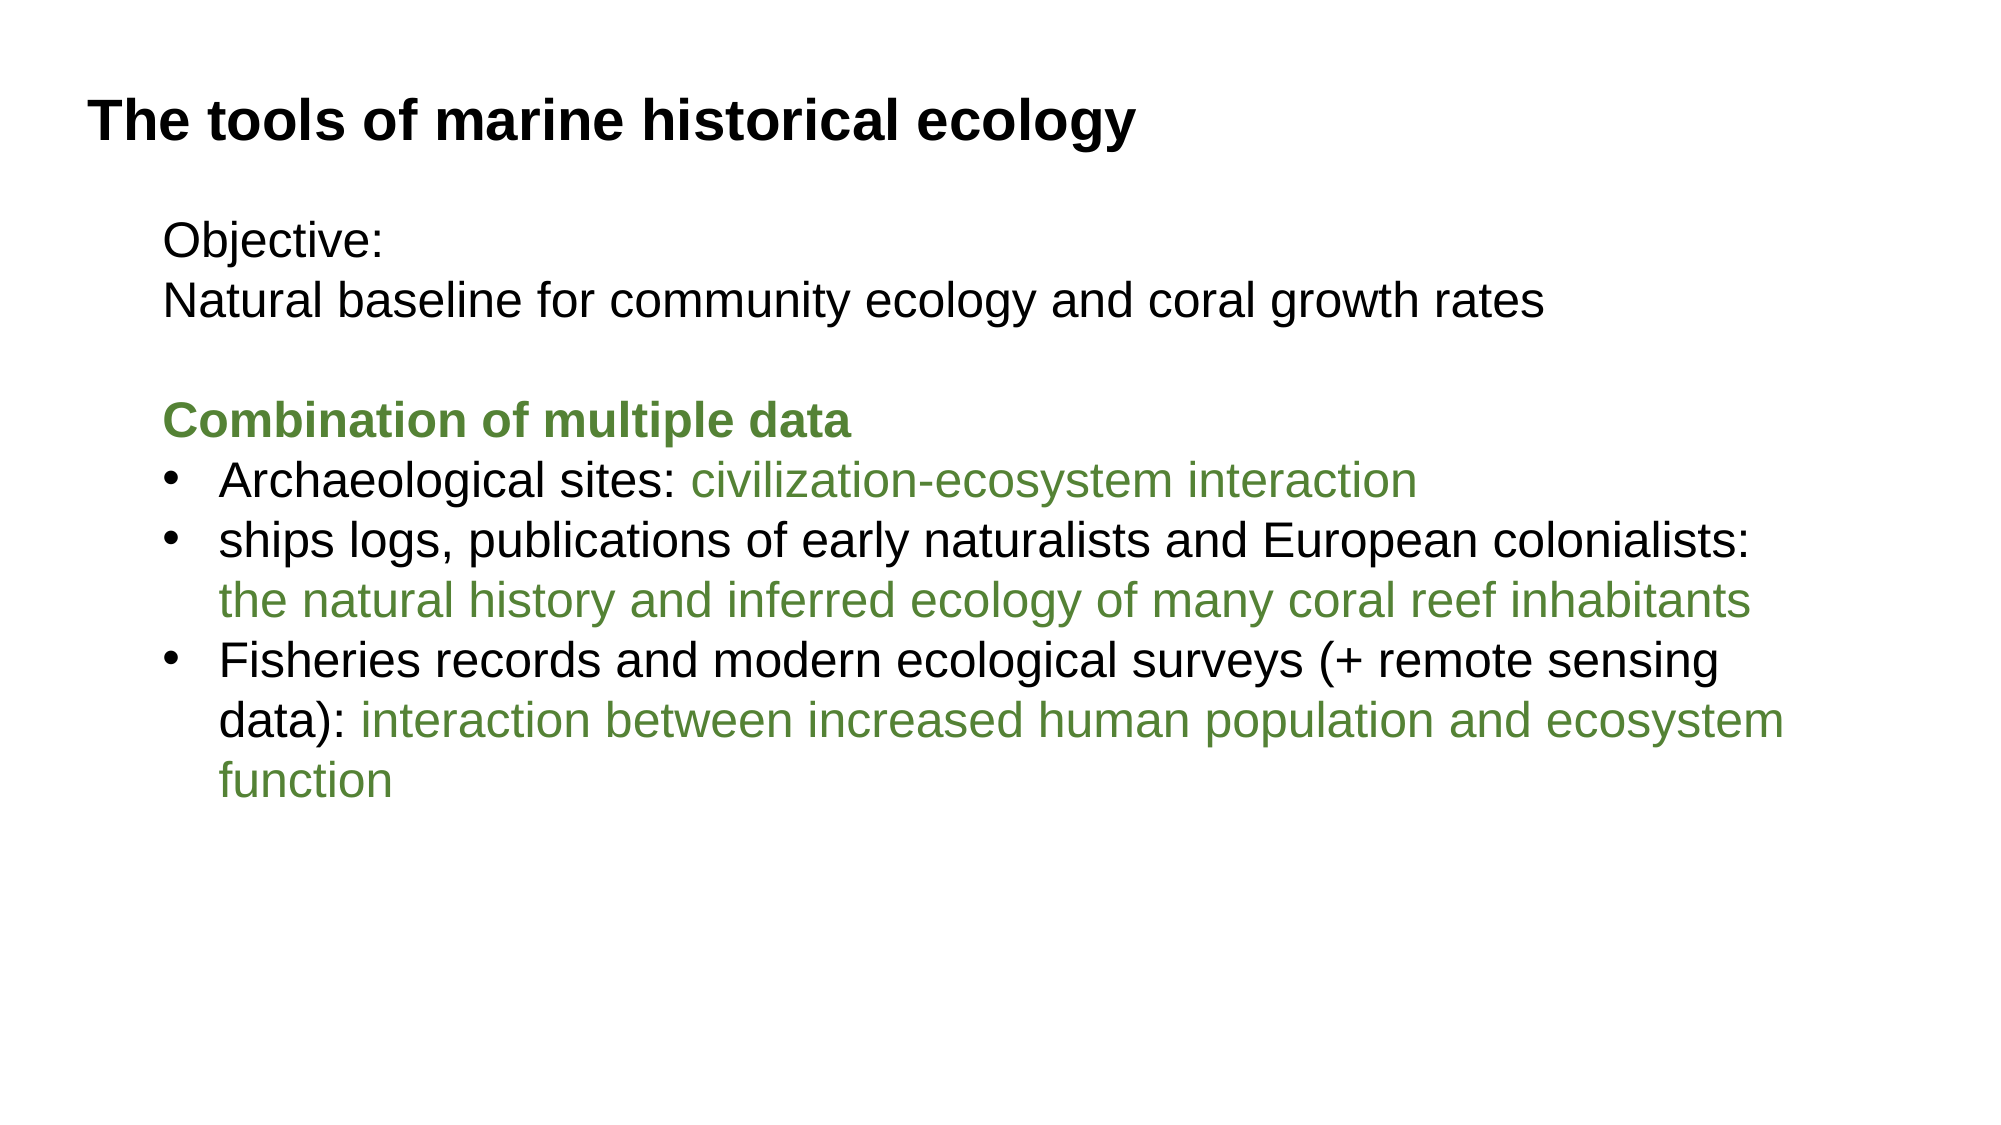

The tools of marine historical ecology
Objective:
Natural baseline for community ecology and coral growth rates

Combination of multiple data
Archaeological sites: civilization-ecosystem interaction
ships logs, publications of early naturalists and European colonialists: the natural history and inferred ecology of many coral reef inhabitants
Fisheries records and modern ecological surveys (+ remote sensing data): interaction between increased human population and ecosystem function